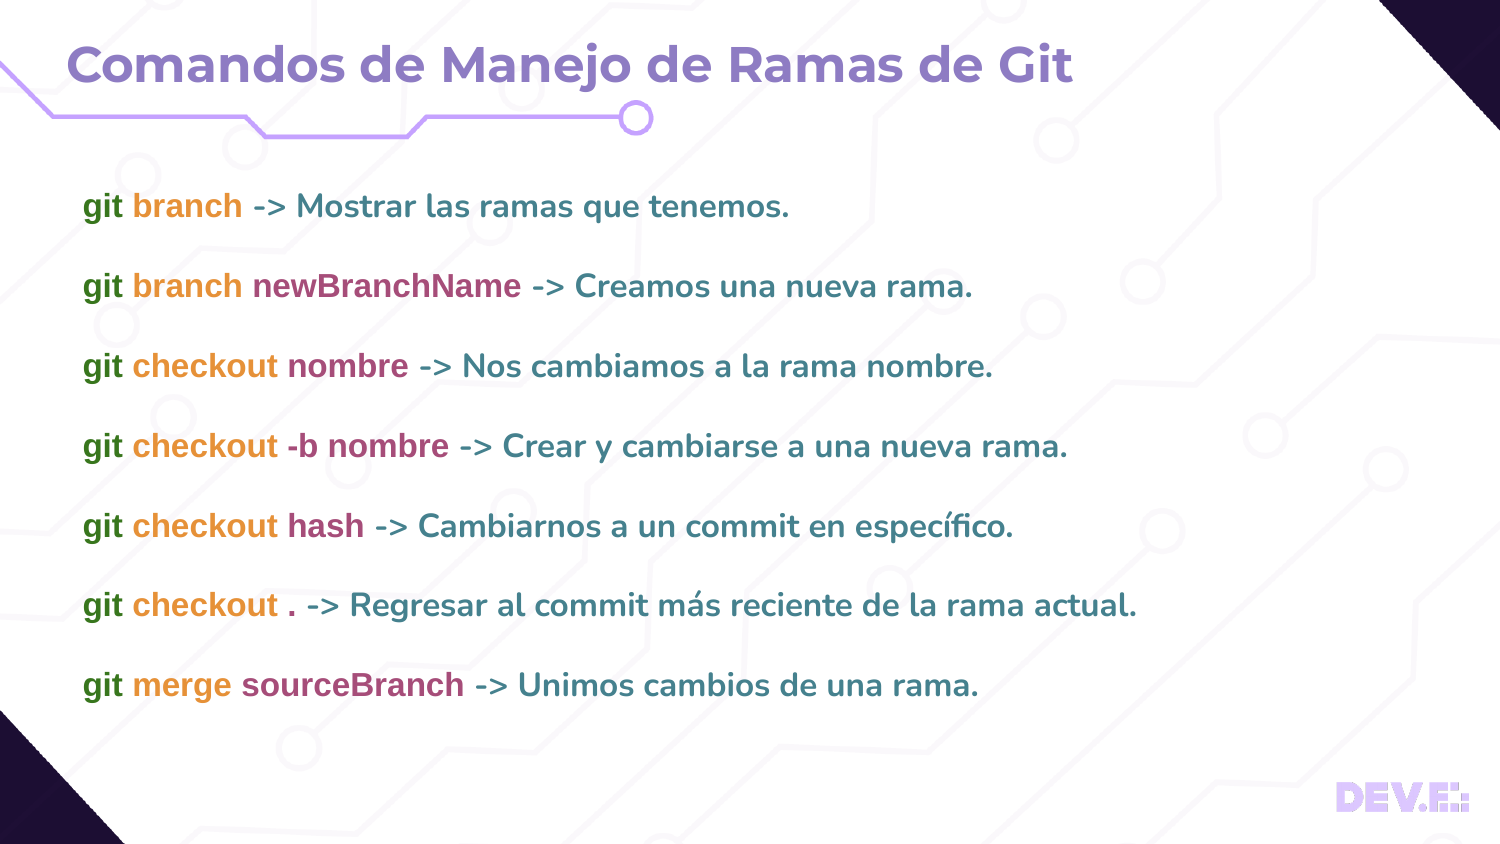

# Comandos de Manejo de Ramas de Git
git branch -> Mostrar las ramas que tenemos.

git branch newBranchName -> Creamos una nueva rama.

git checkout nombre -> Nos cambiamos a la rama nombre.

git checkout -b nombre -> Crear y cambiarse a una nueva rama.

git checkout hash -> Cambiarnos a un commit en específico.

git checkout . -> Regresar al commit más reciente de la rama actual.

git merge sourceBranch -> Unimos cambios de una rama.